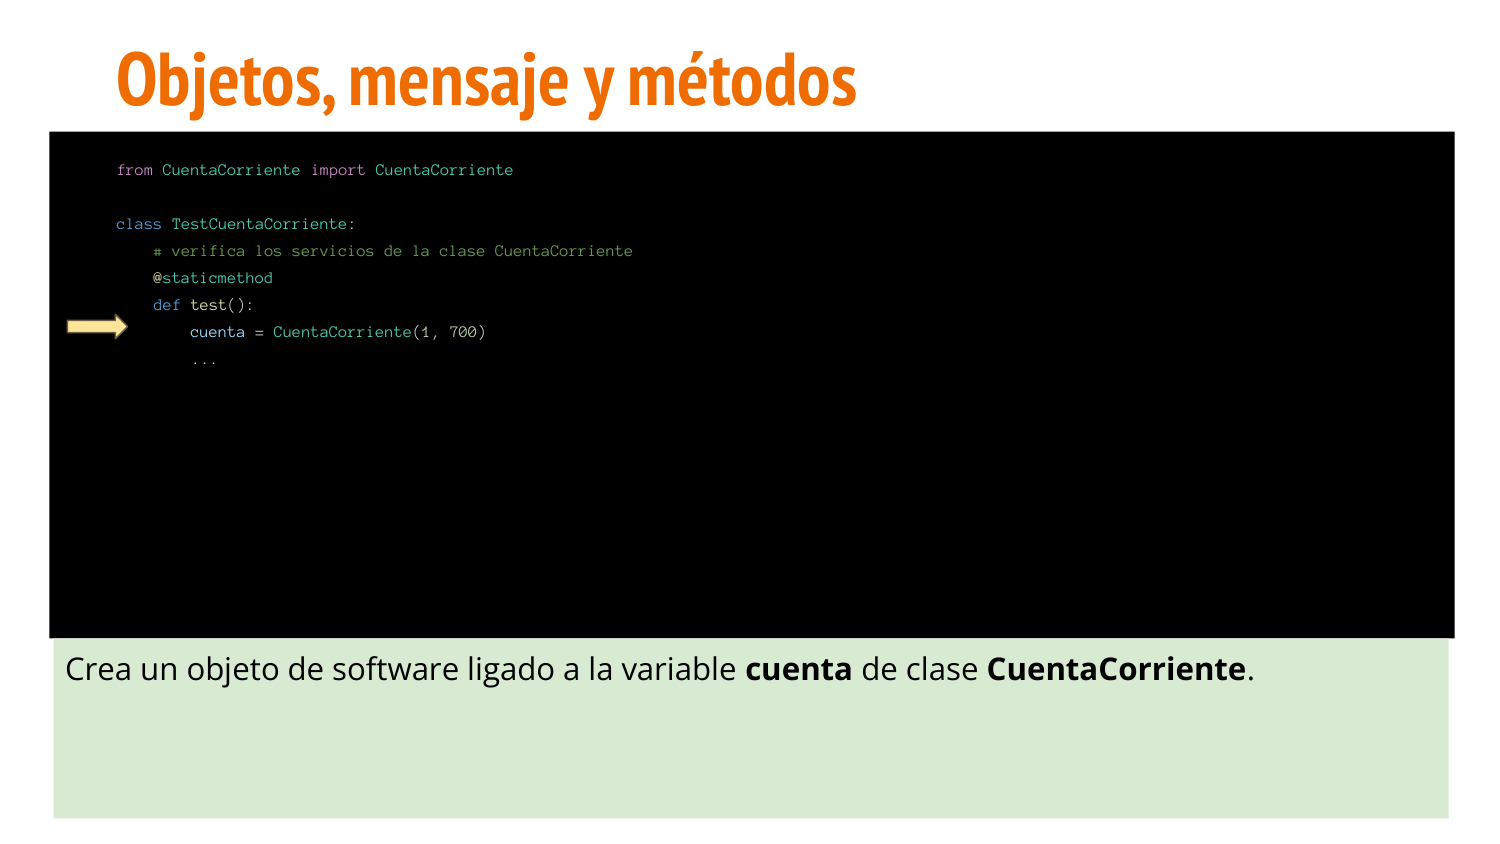

# Objetos, mensaje y métodos

from CuentaCorriente import CuentaCorriente

class TestCuentaCorriente:
    # verifica los servicios de la clase CuentaCorriente
    @staticmethod
    def test():
        cuenta = CuentaCorriente(1, 700)
  ...

Crea un objeto de software ligado a la variable cuenta de clase CuentaCorriente.